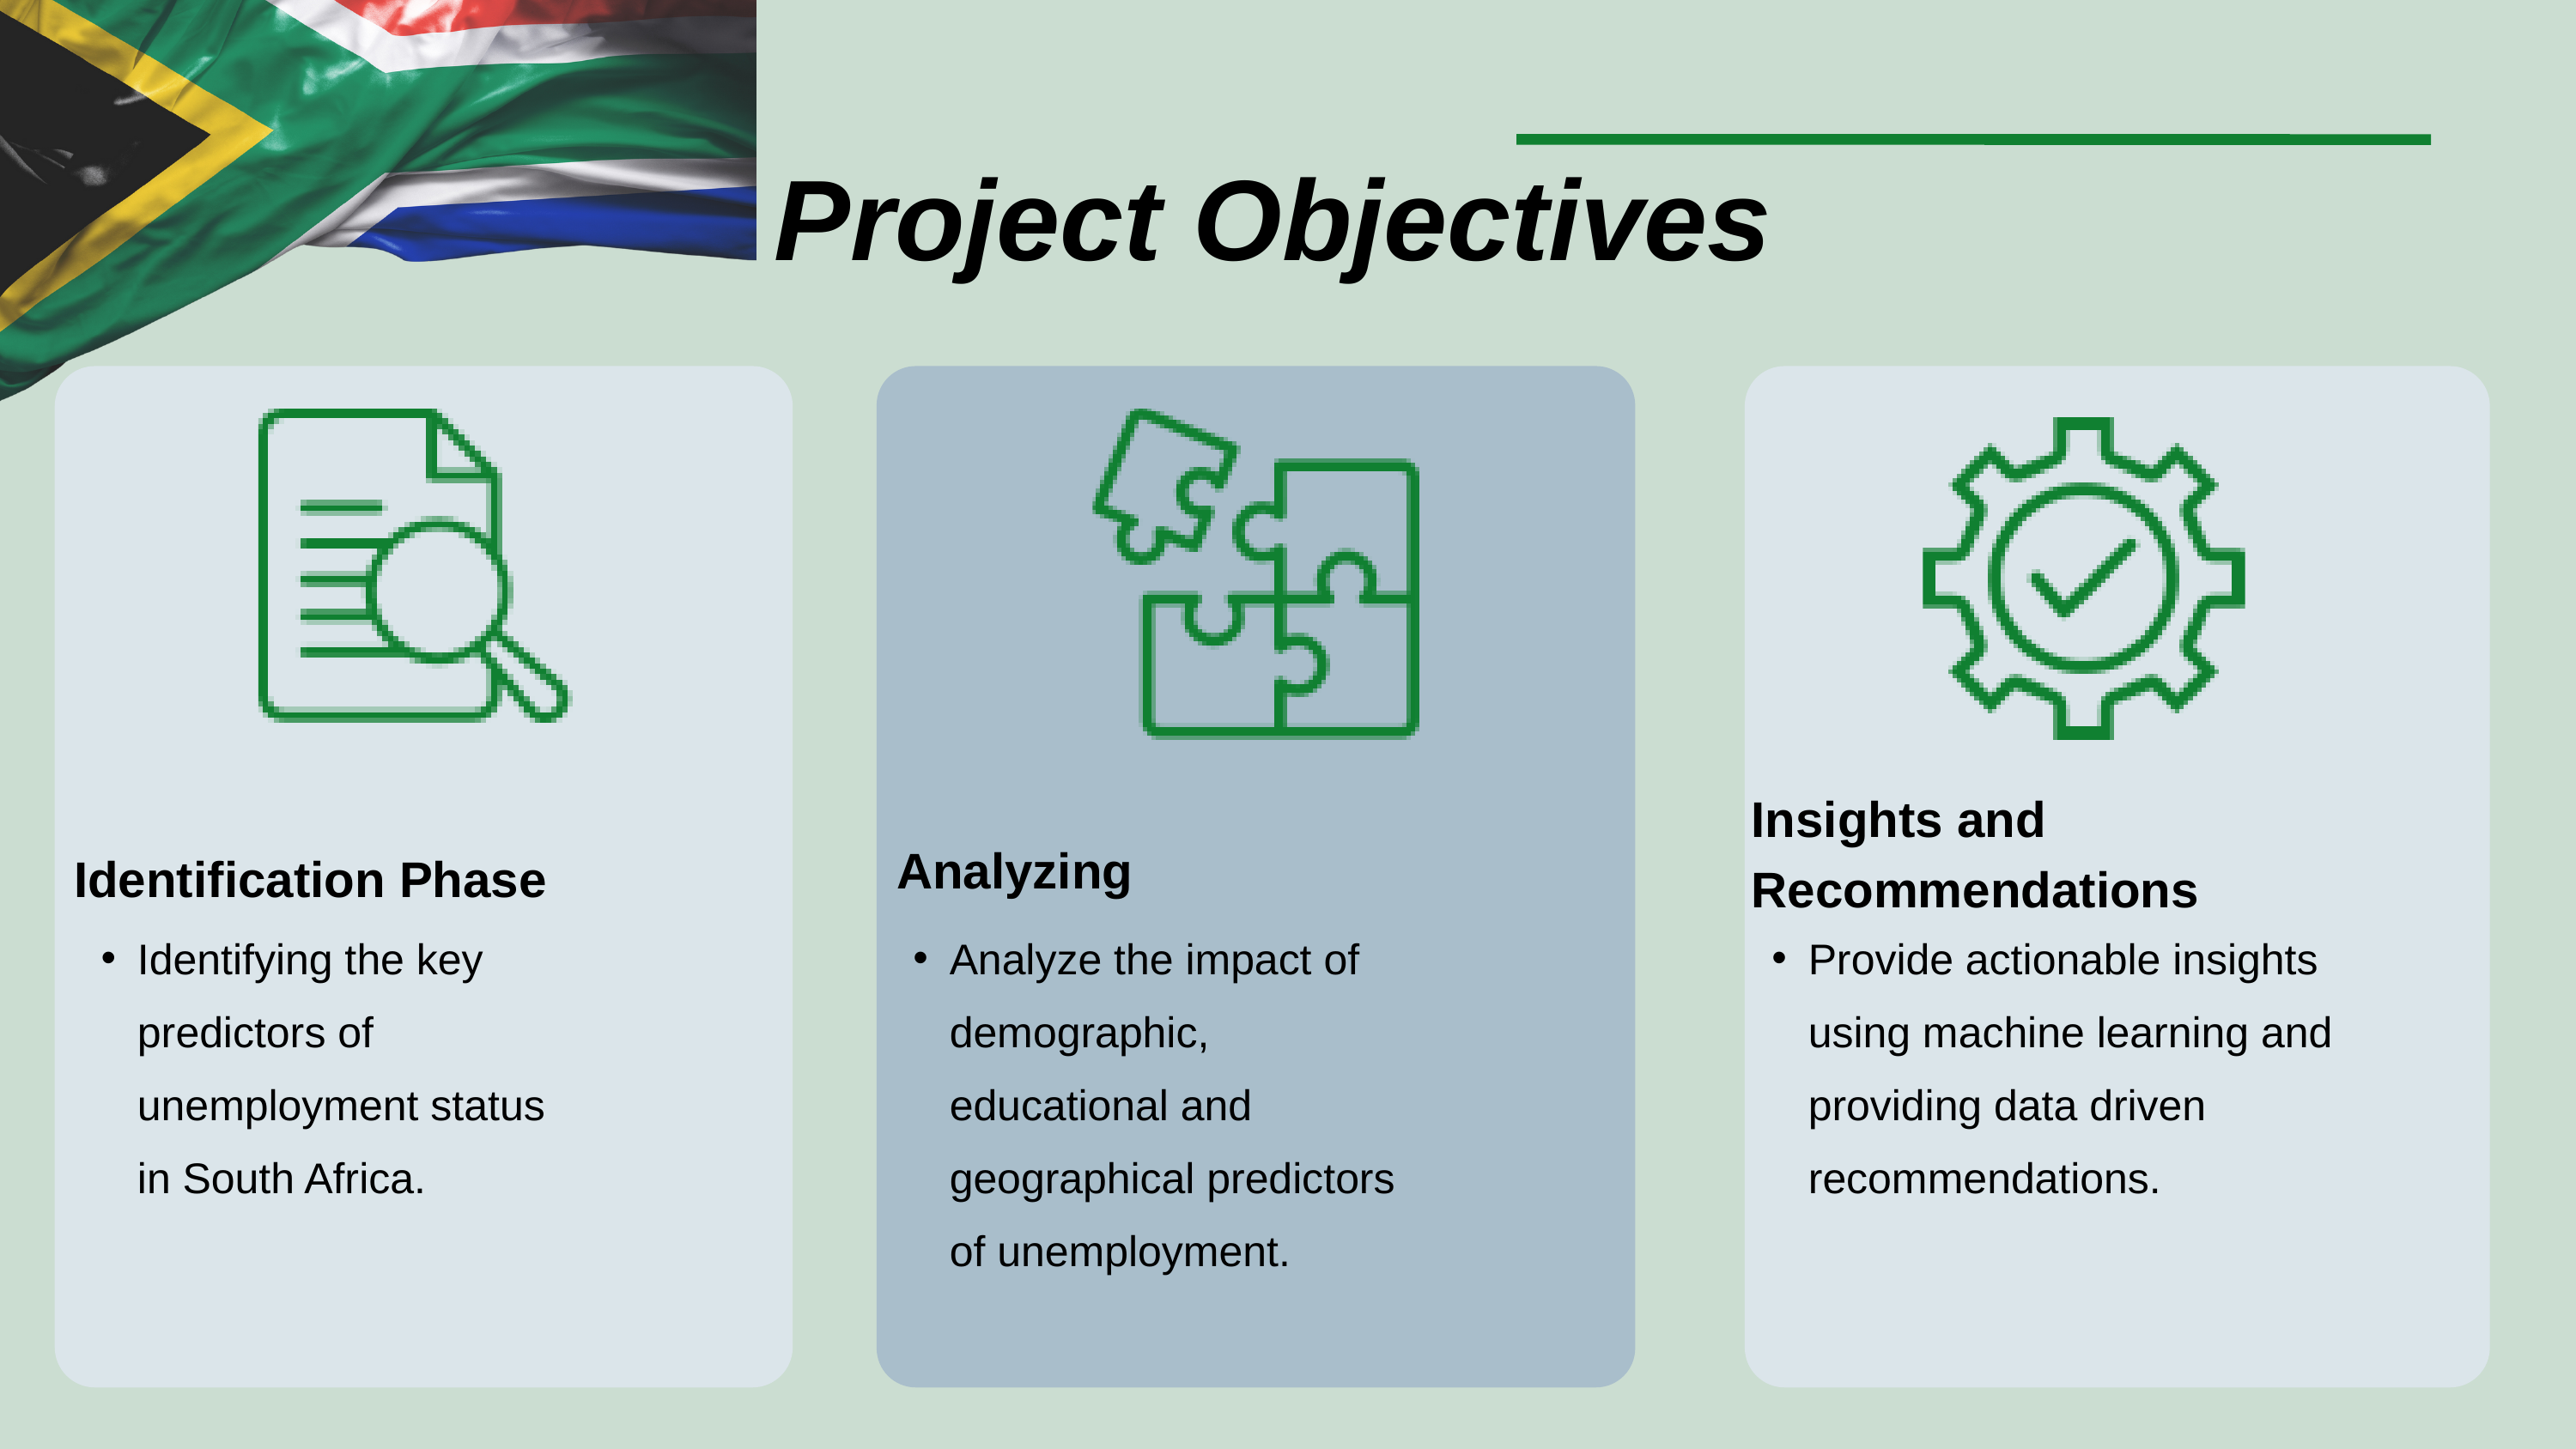

Project Objectives

Insights and Recommendations
Analyzing
Identification Phase
Identifying the key predictors of unemployment status in South Africa.
Analyze the impact of demographic, educational and geographical predictors of unemployment.
Provide actionable insights using machine learning and providing data driven recommendations.